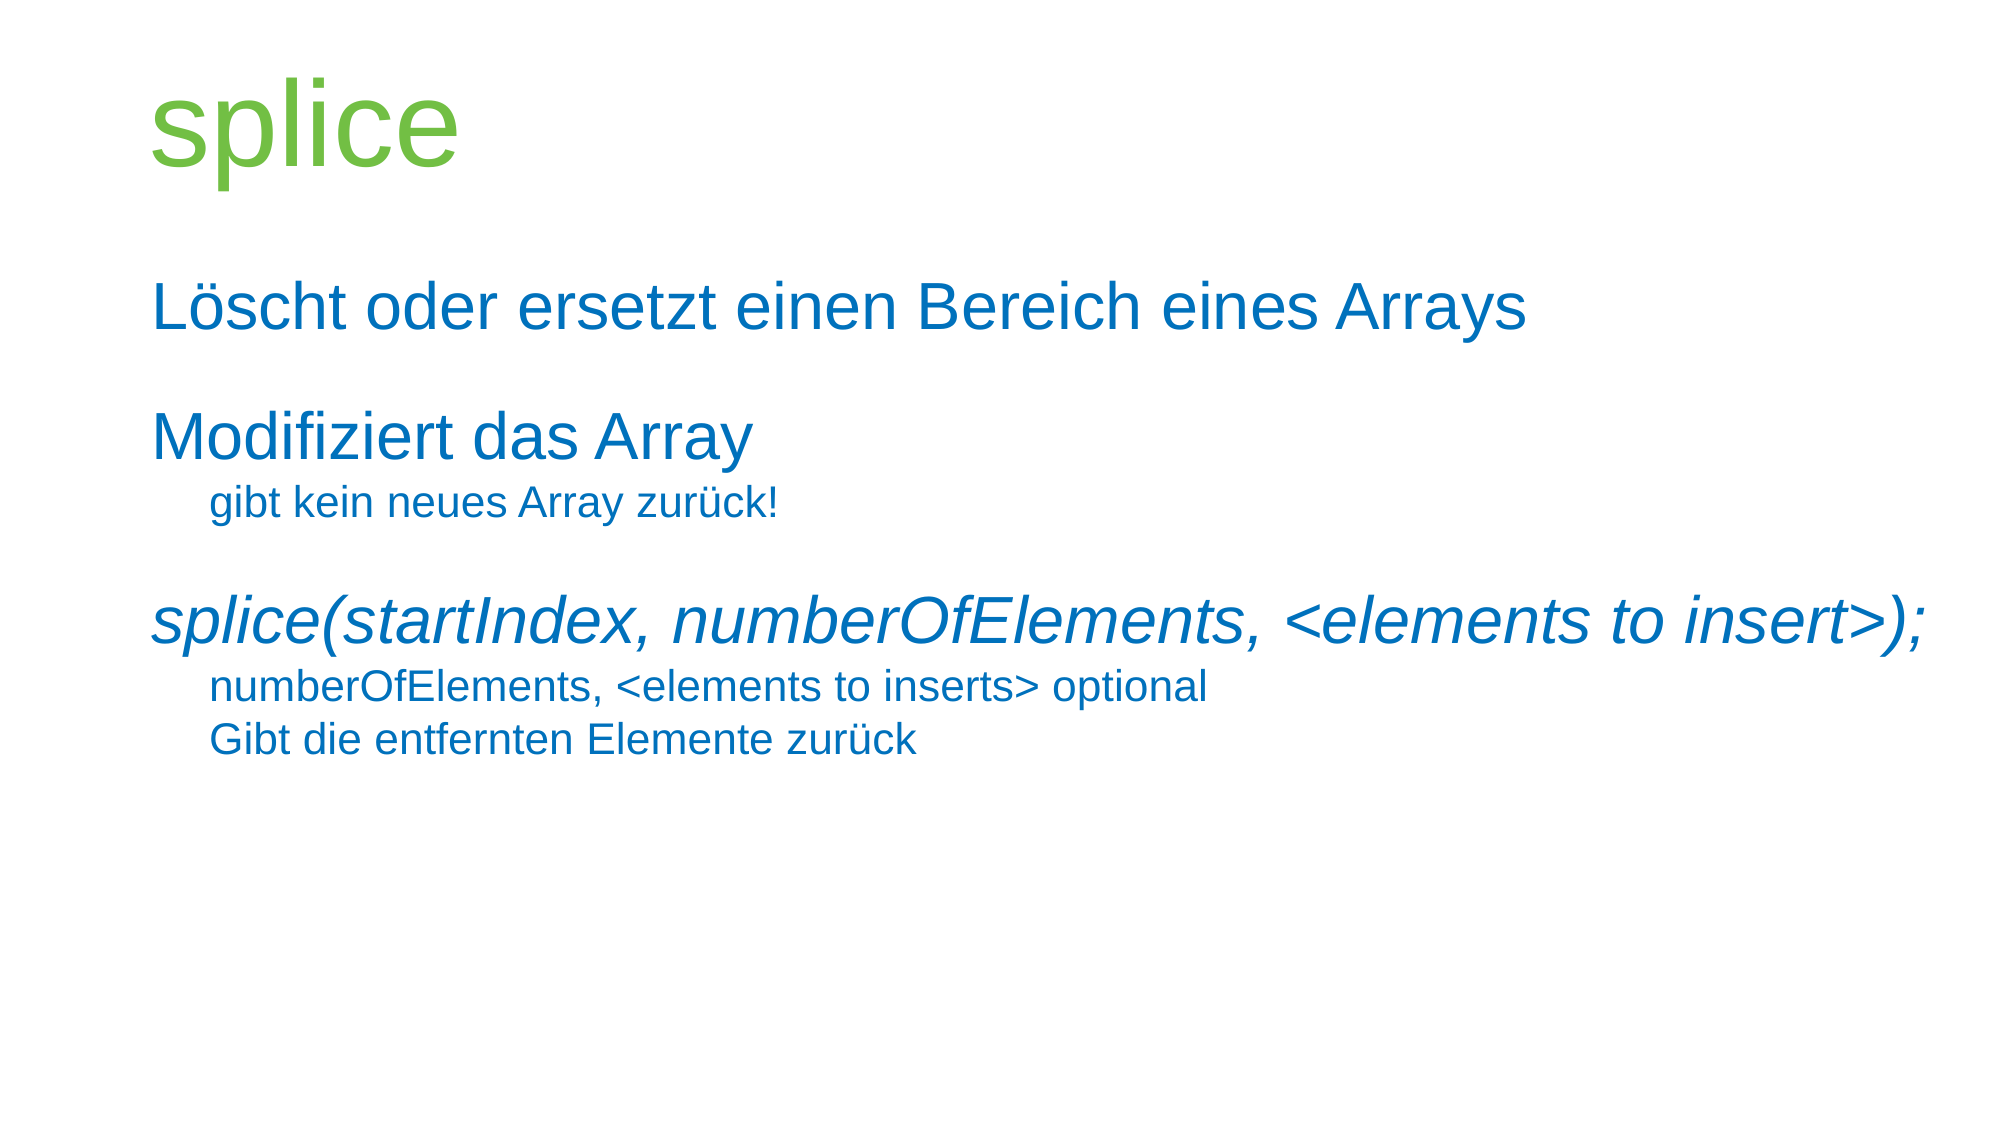

# splice
Löscht oder ersetzt einen Bereich eines Arrays
Modifiziert das Array
gibt kein neues Array zurück!
splice(startIndex, numberOfElements, <elements to insert>);
numberOfElements, <elements to inserts> optional
Gibt die entfernten Elemente zurück